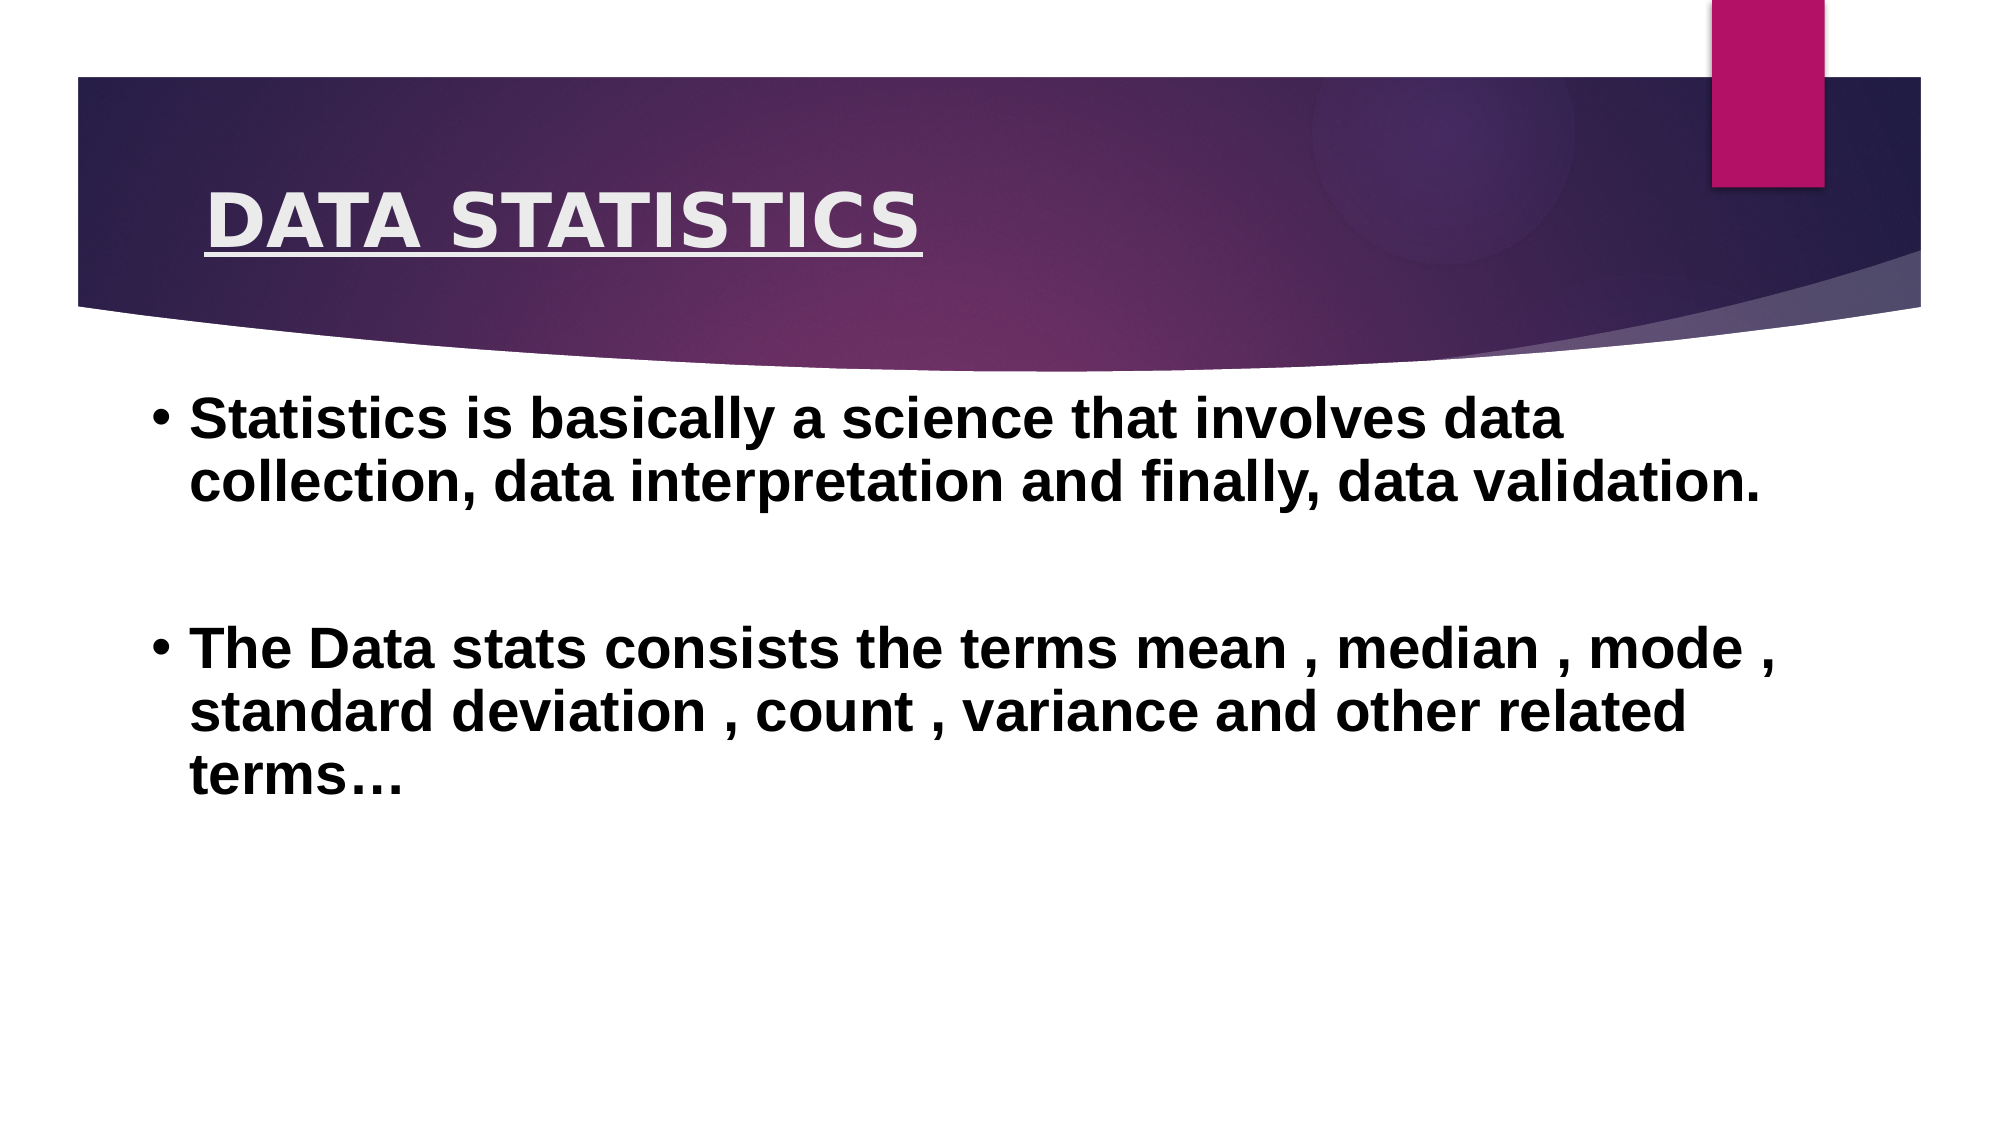

# DATA STATISTICS
Statistics is basically a science that involves data collection, data interpretation and finally, data validation.

The Data stats consists the terms mean , median , mode , standard deviation , count , variance and other related terms…